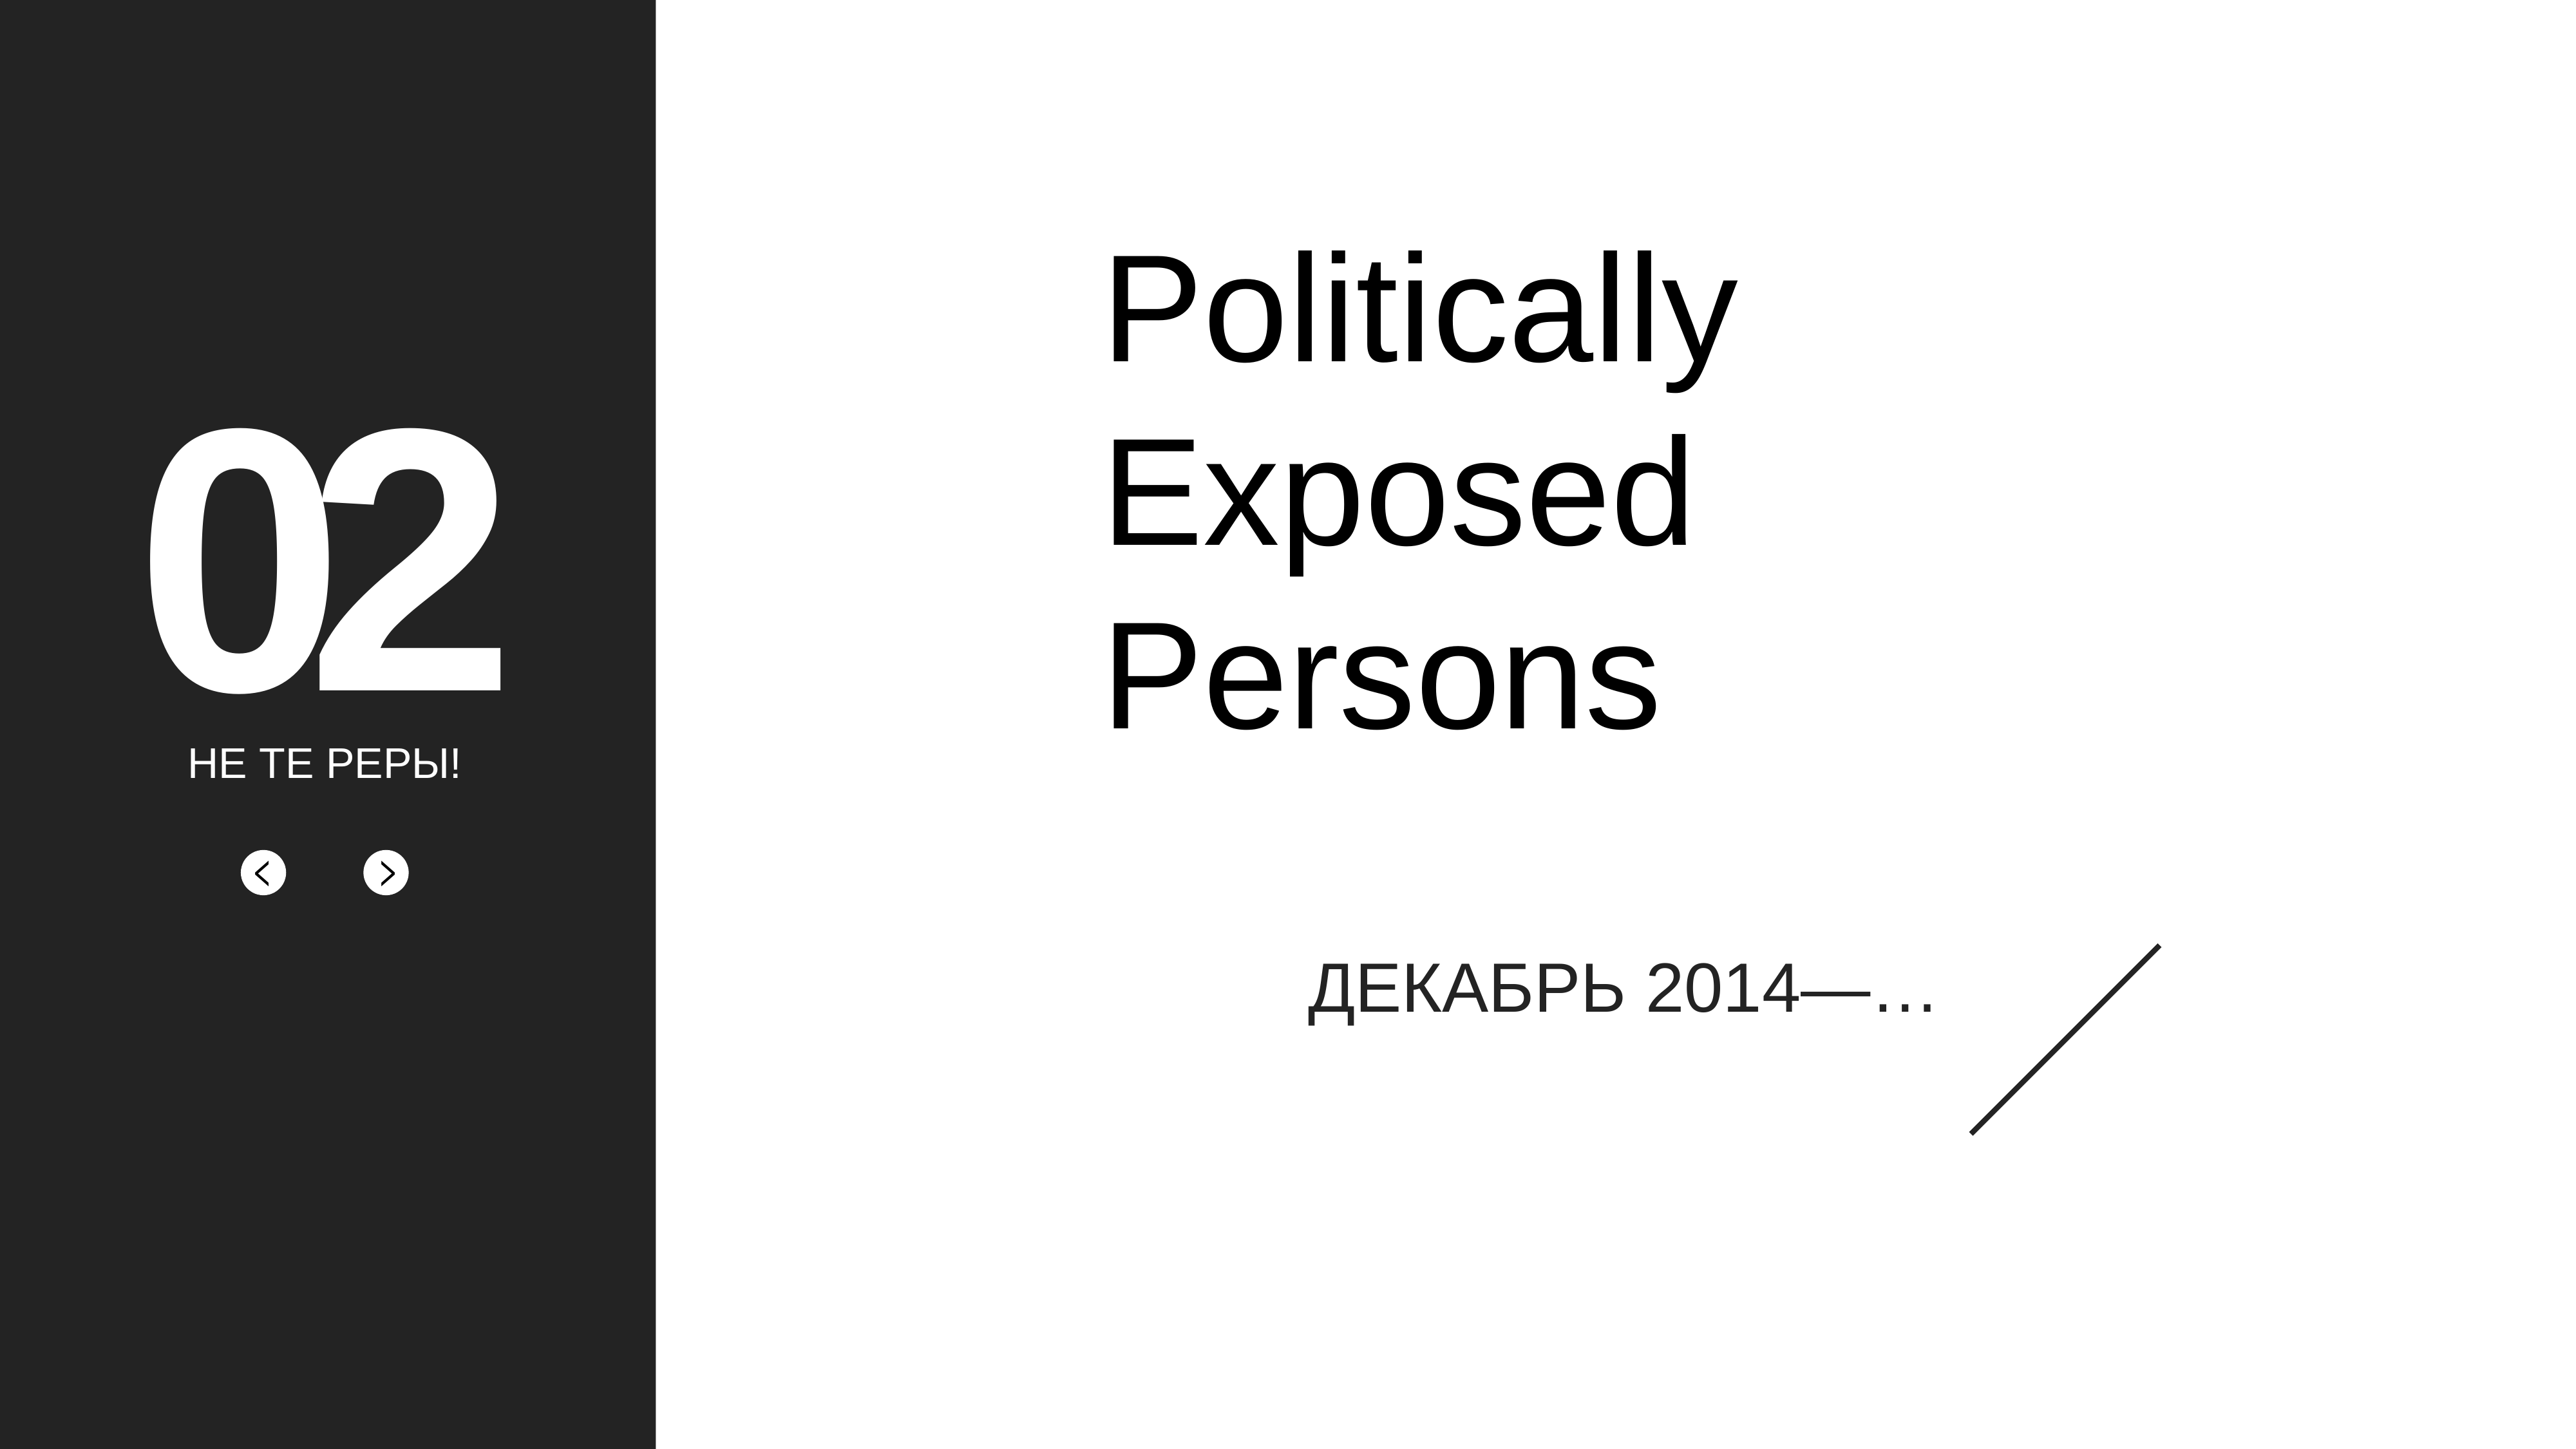

# Politically
Exposed
Persons
02
НЕ ТЕ PEPы!
9
декабрь 2014—…